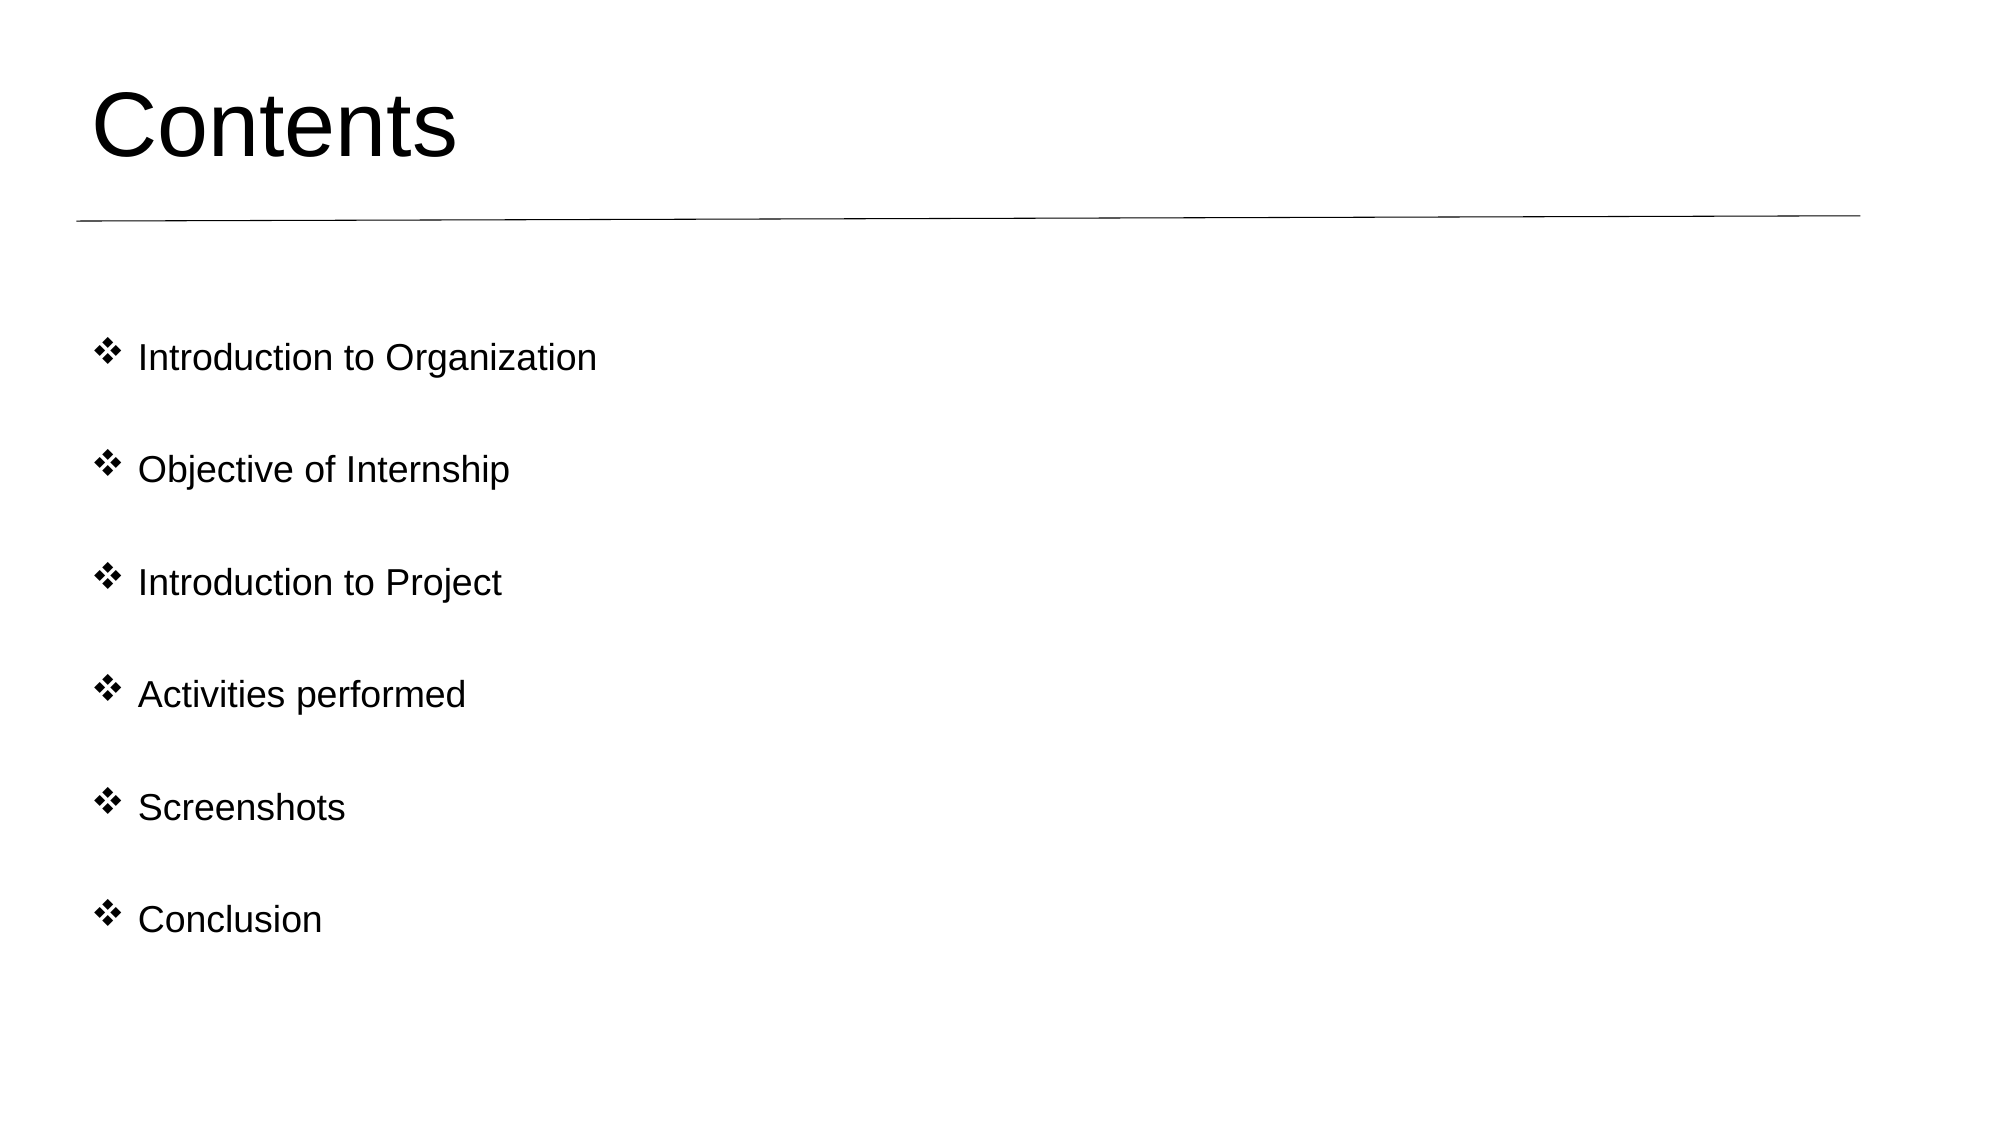

Contents

Introduction to Organization
Objective of Internship
Introduction to Project
Activities performed
Screenshots
Conclusion